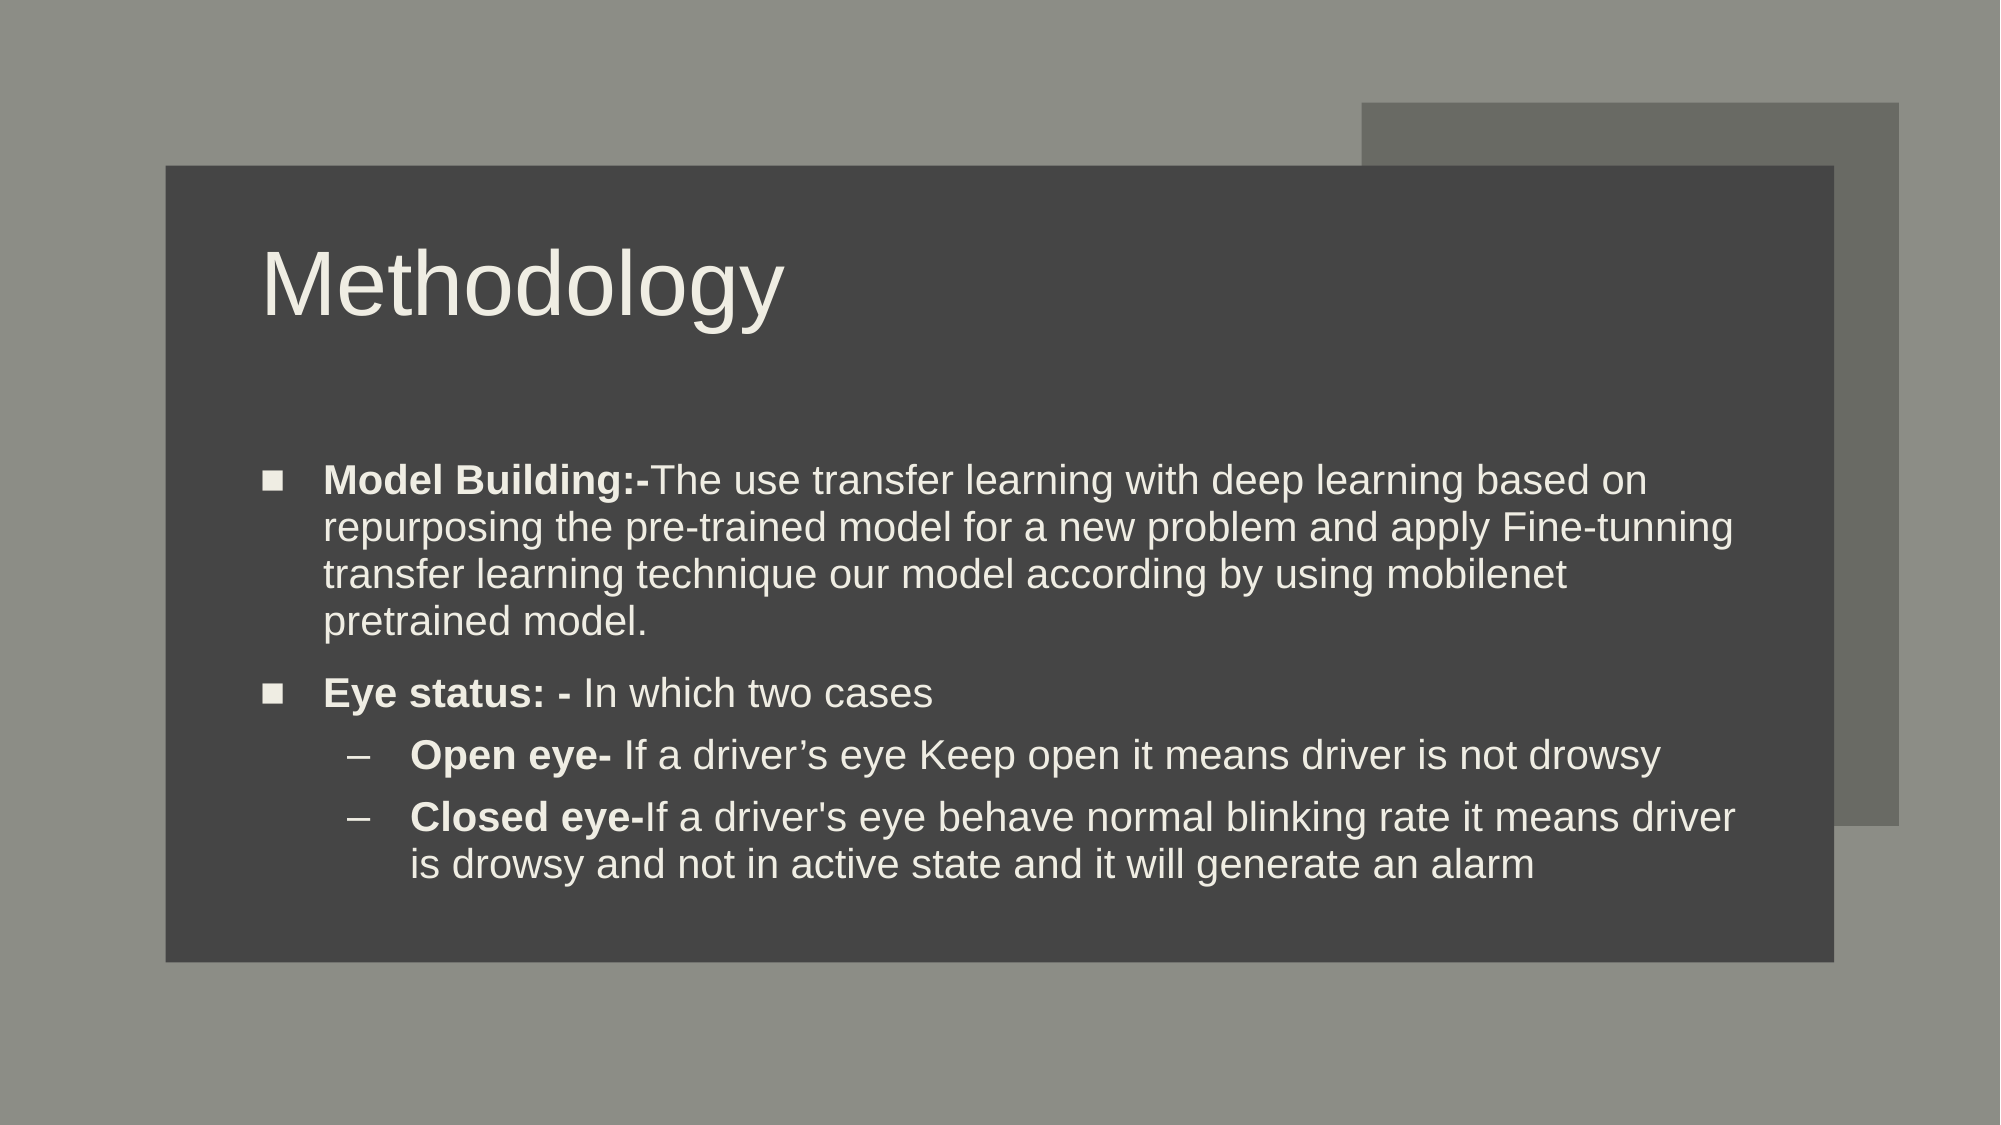

# Methodology
Model Building:-The use transfer learning with deep learning based on repurposing the pre-trained model for a new problem and apply Fine-tunning transfer learning technique our model according by using mobilenet pretrained model.
Eye status: - In which two cases
Open eye- If a driver’s eye Keep open it means driver is not drowsy
Closed eye-If a driver's eye behave normal blinking rate it means driver is drowsy and not in active state and it will generate an alarm